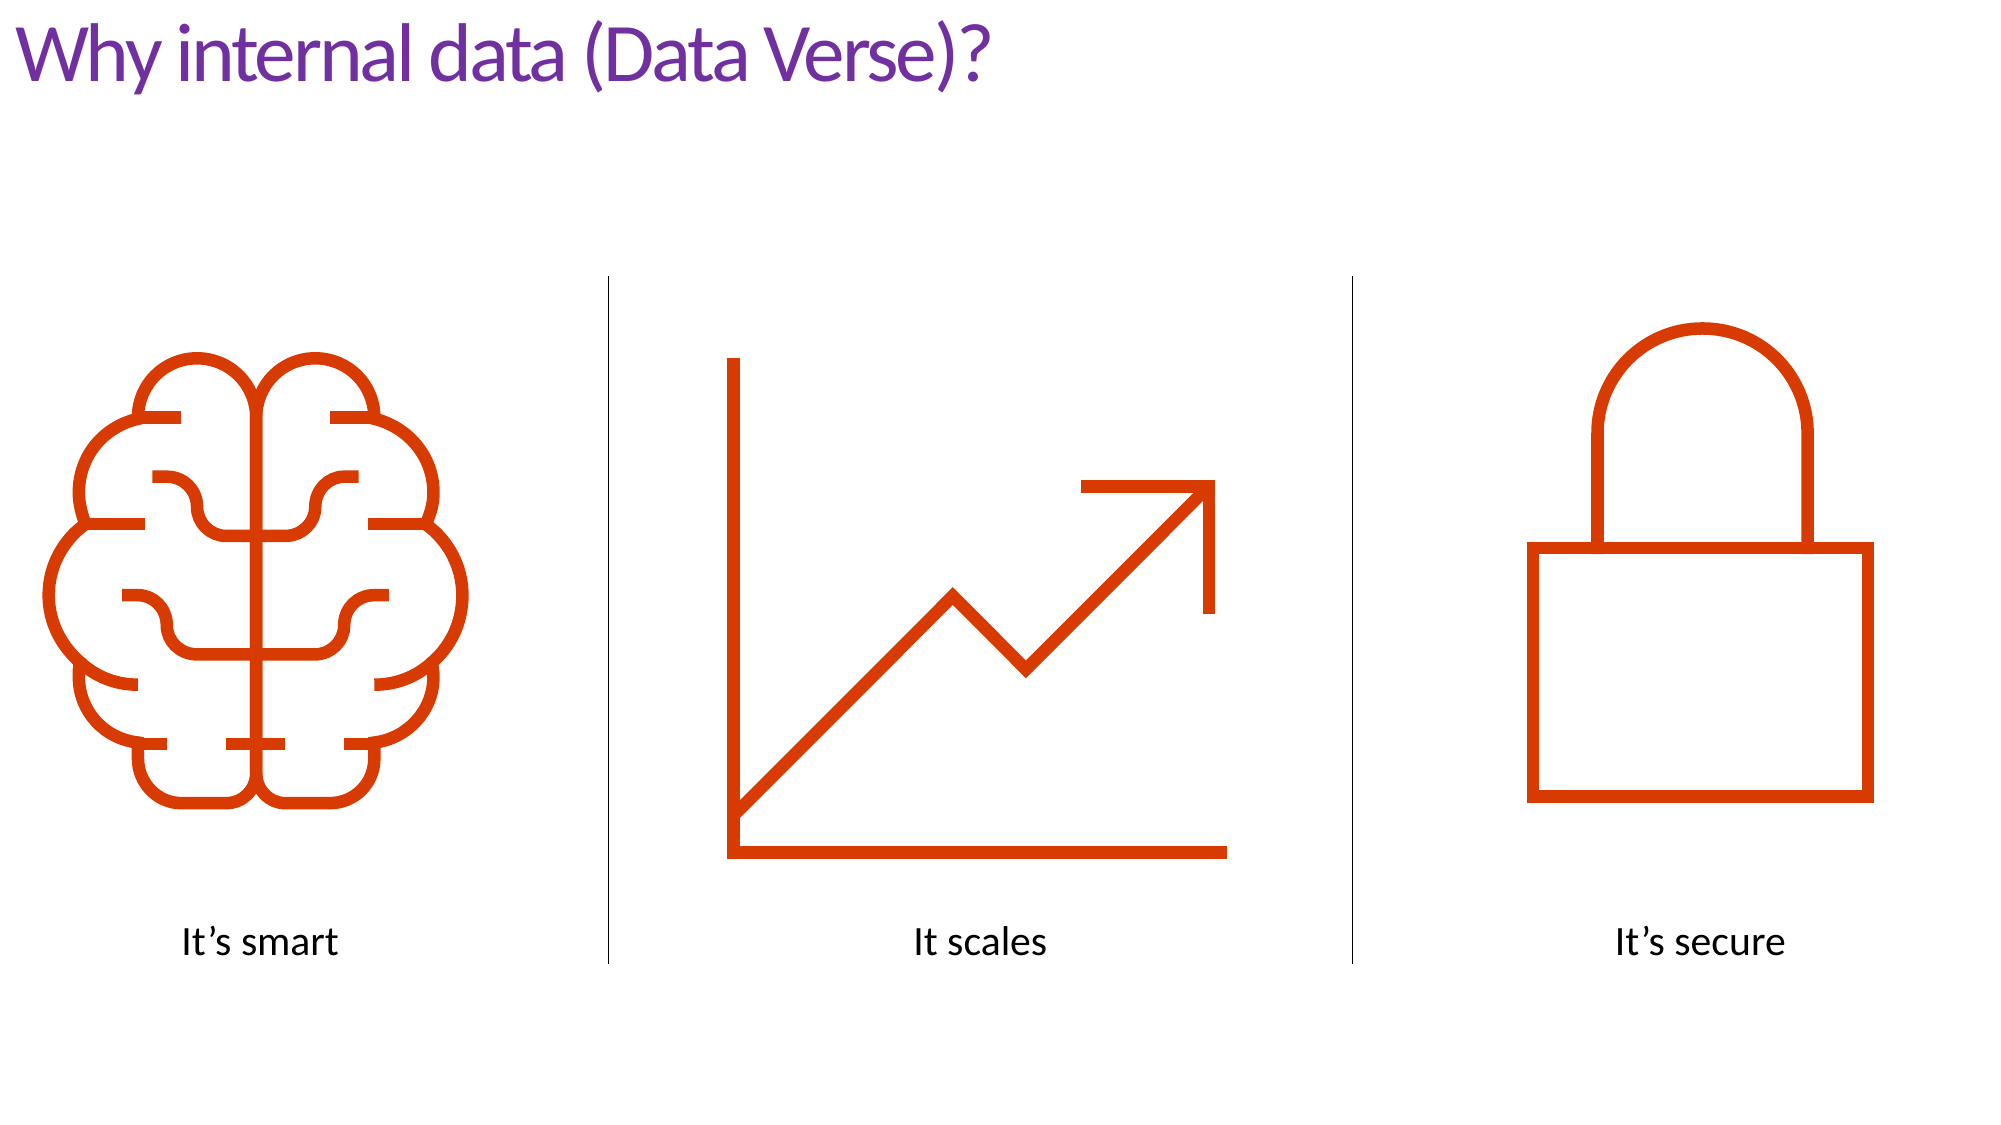

Why internal data (Data Verse)?

It’s secure

It’s smart

It scales